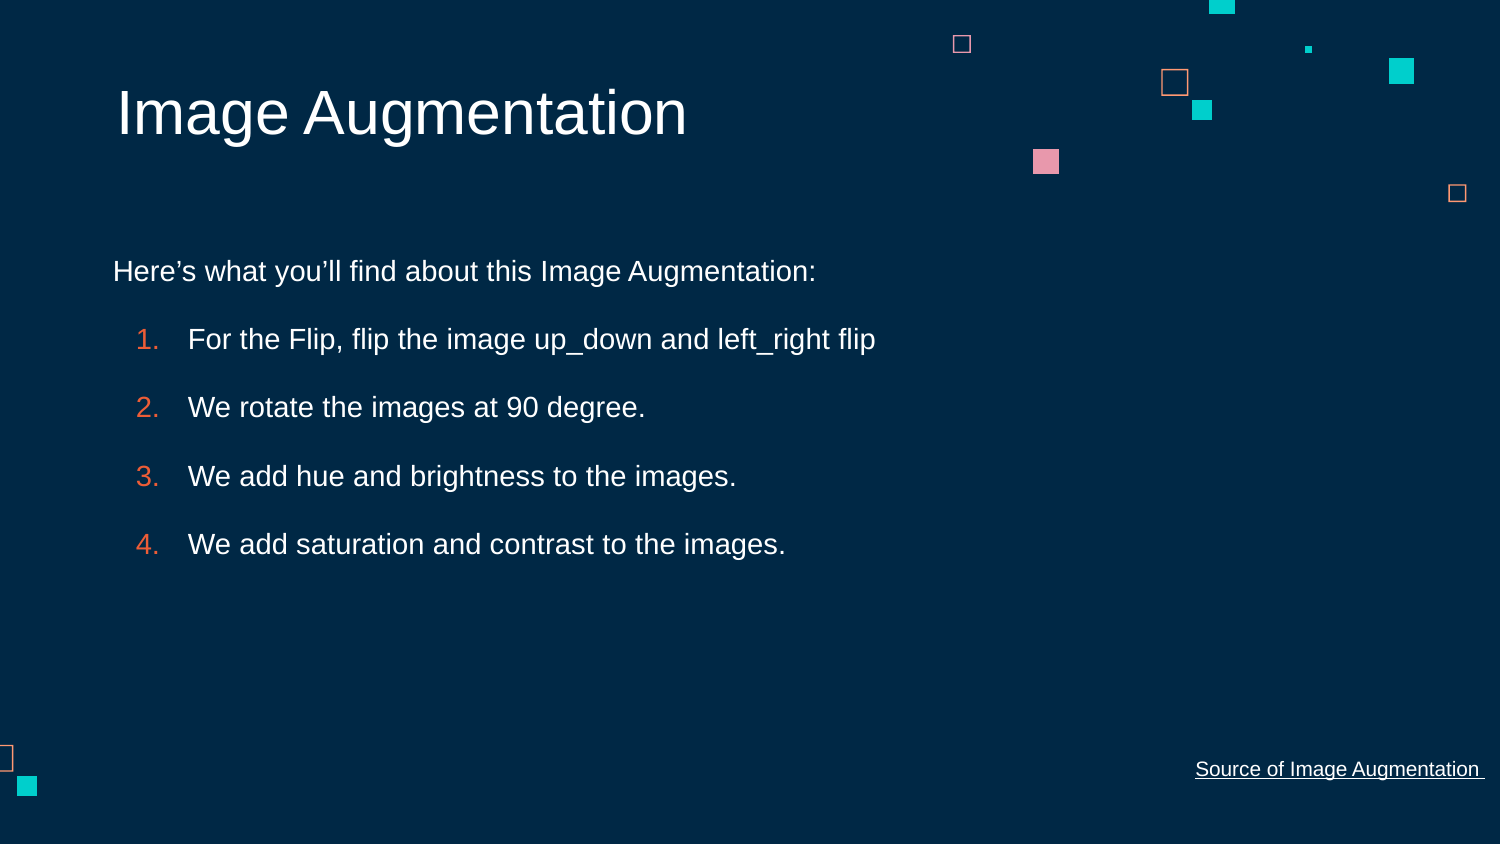

# Image Augmentation

Image Augmentation
Here’s what you’ll find about this Image Augmentation:
For the Flip, flip the image up_down and left_right flip
We rotate the images at 90 degree.
We add hue and brightness to the images.
We add saturation and contrast to the images.
Source of Image Augmentation